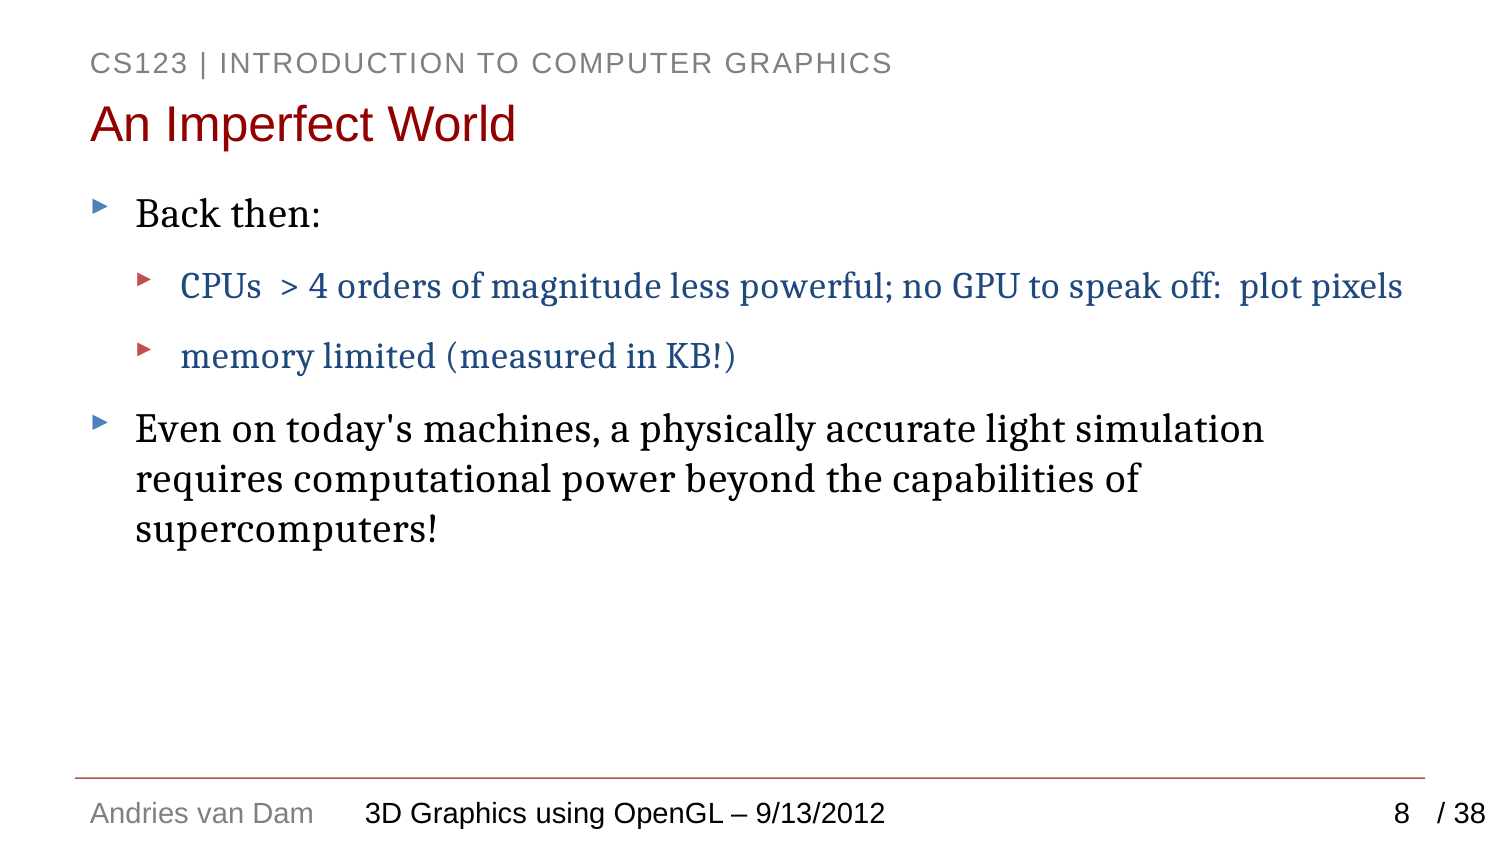

# An Imperfect World
Back then:
CPUs  > 4 orders of magnitude less powerful; no GPU to speak off:  plot pixels
memory limited (measured in KB!)
Even on today's machines, a physically accurate light simulation requires computational power beyond the capabilities of supercomputers!

8
3D Graphics using OpenGL – 9/13/2012                                                                   / 38